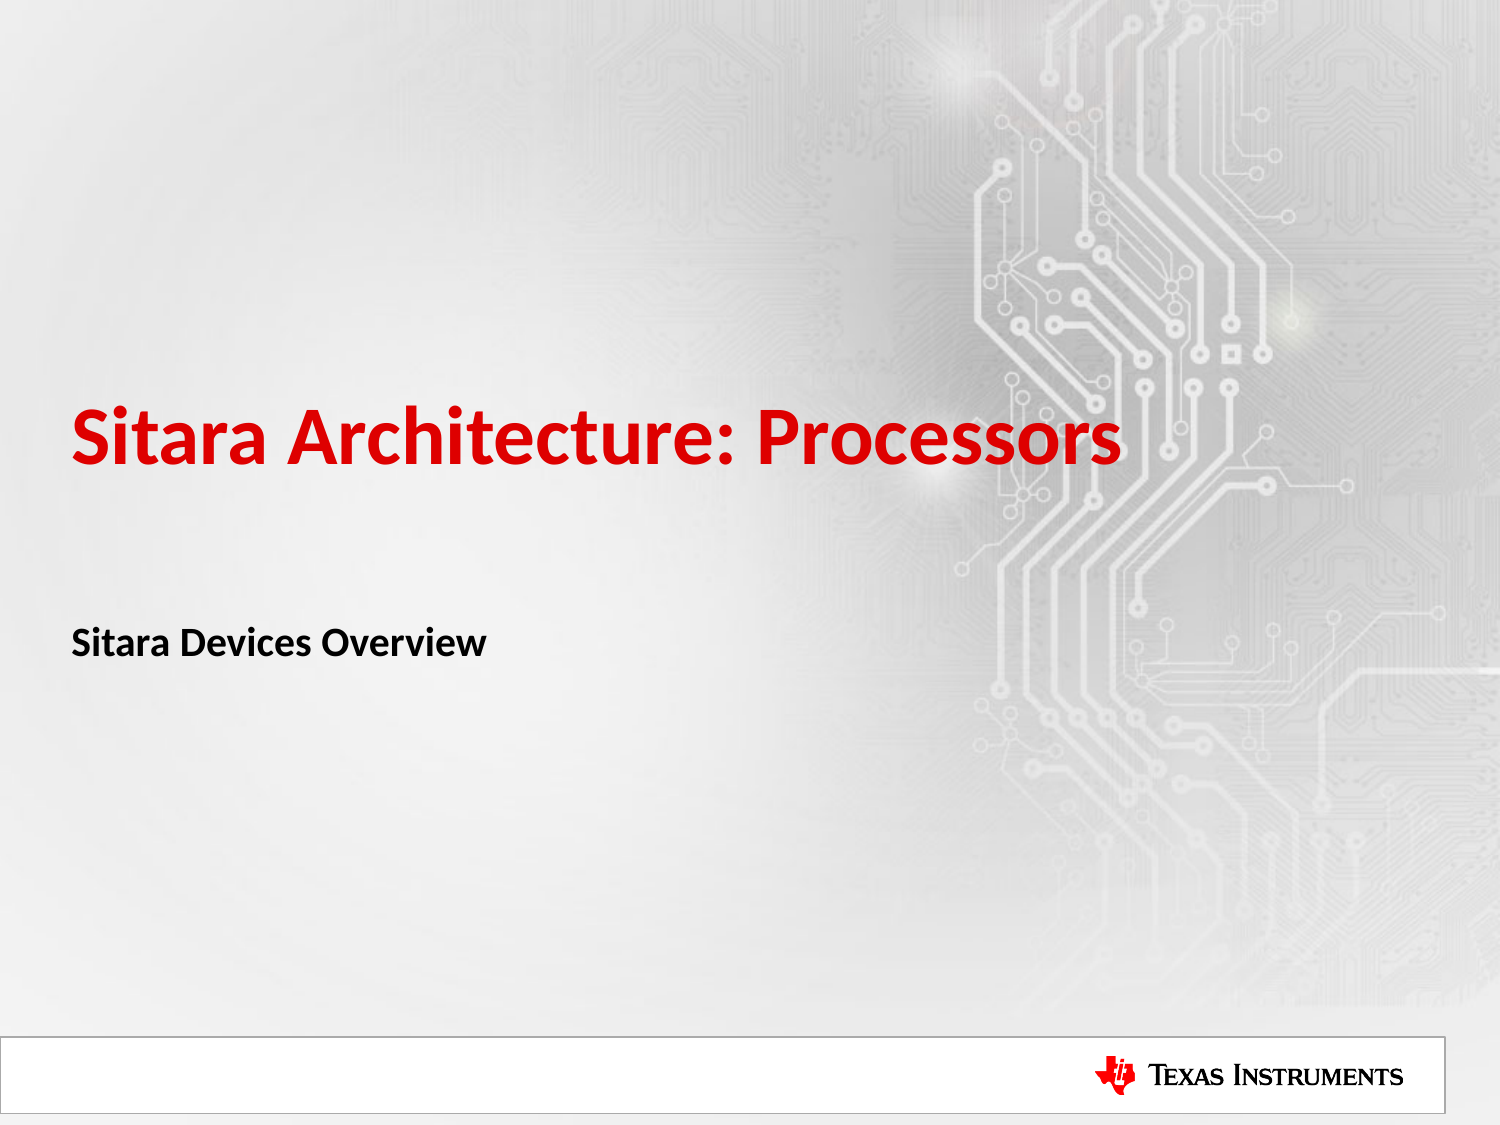

# Sitara Architecture: Processors
Sitara Devices Overview